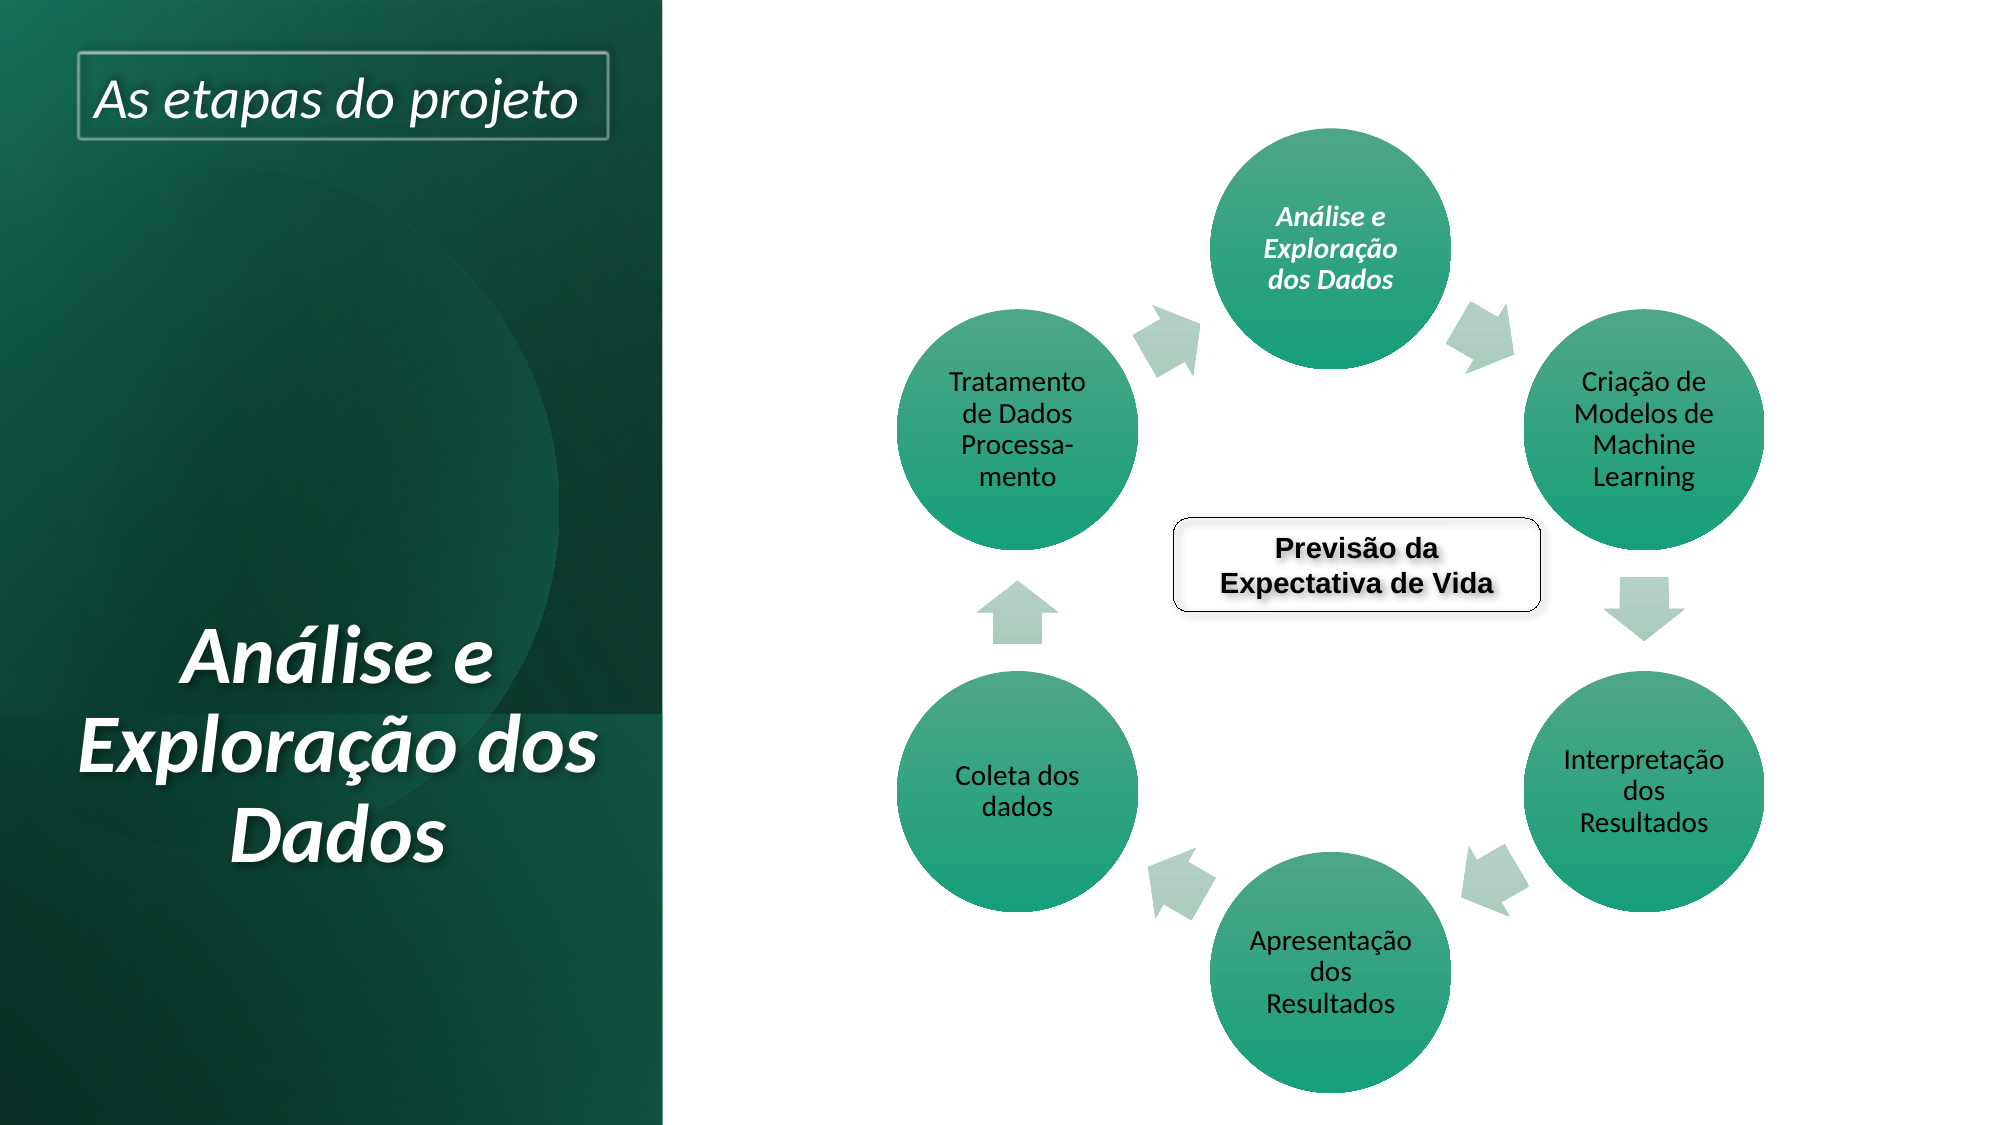

As etapas do projeto
# Análise e Exploração dos Dados
Análise e Exploração dos Dados

Criação de Modelos de Machine Learning

Interpretação dos Resultados

Apresentação dos Resultados

Coleta dos dados

Tratamento de Dados Processa-mento

Previsão da Expectativa de Vida